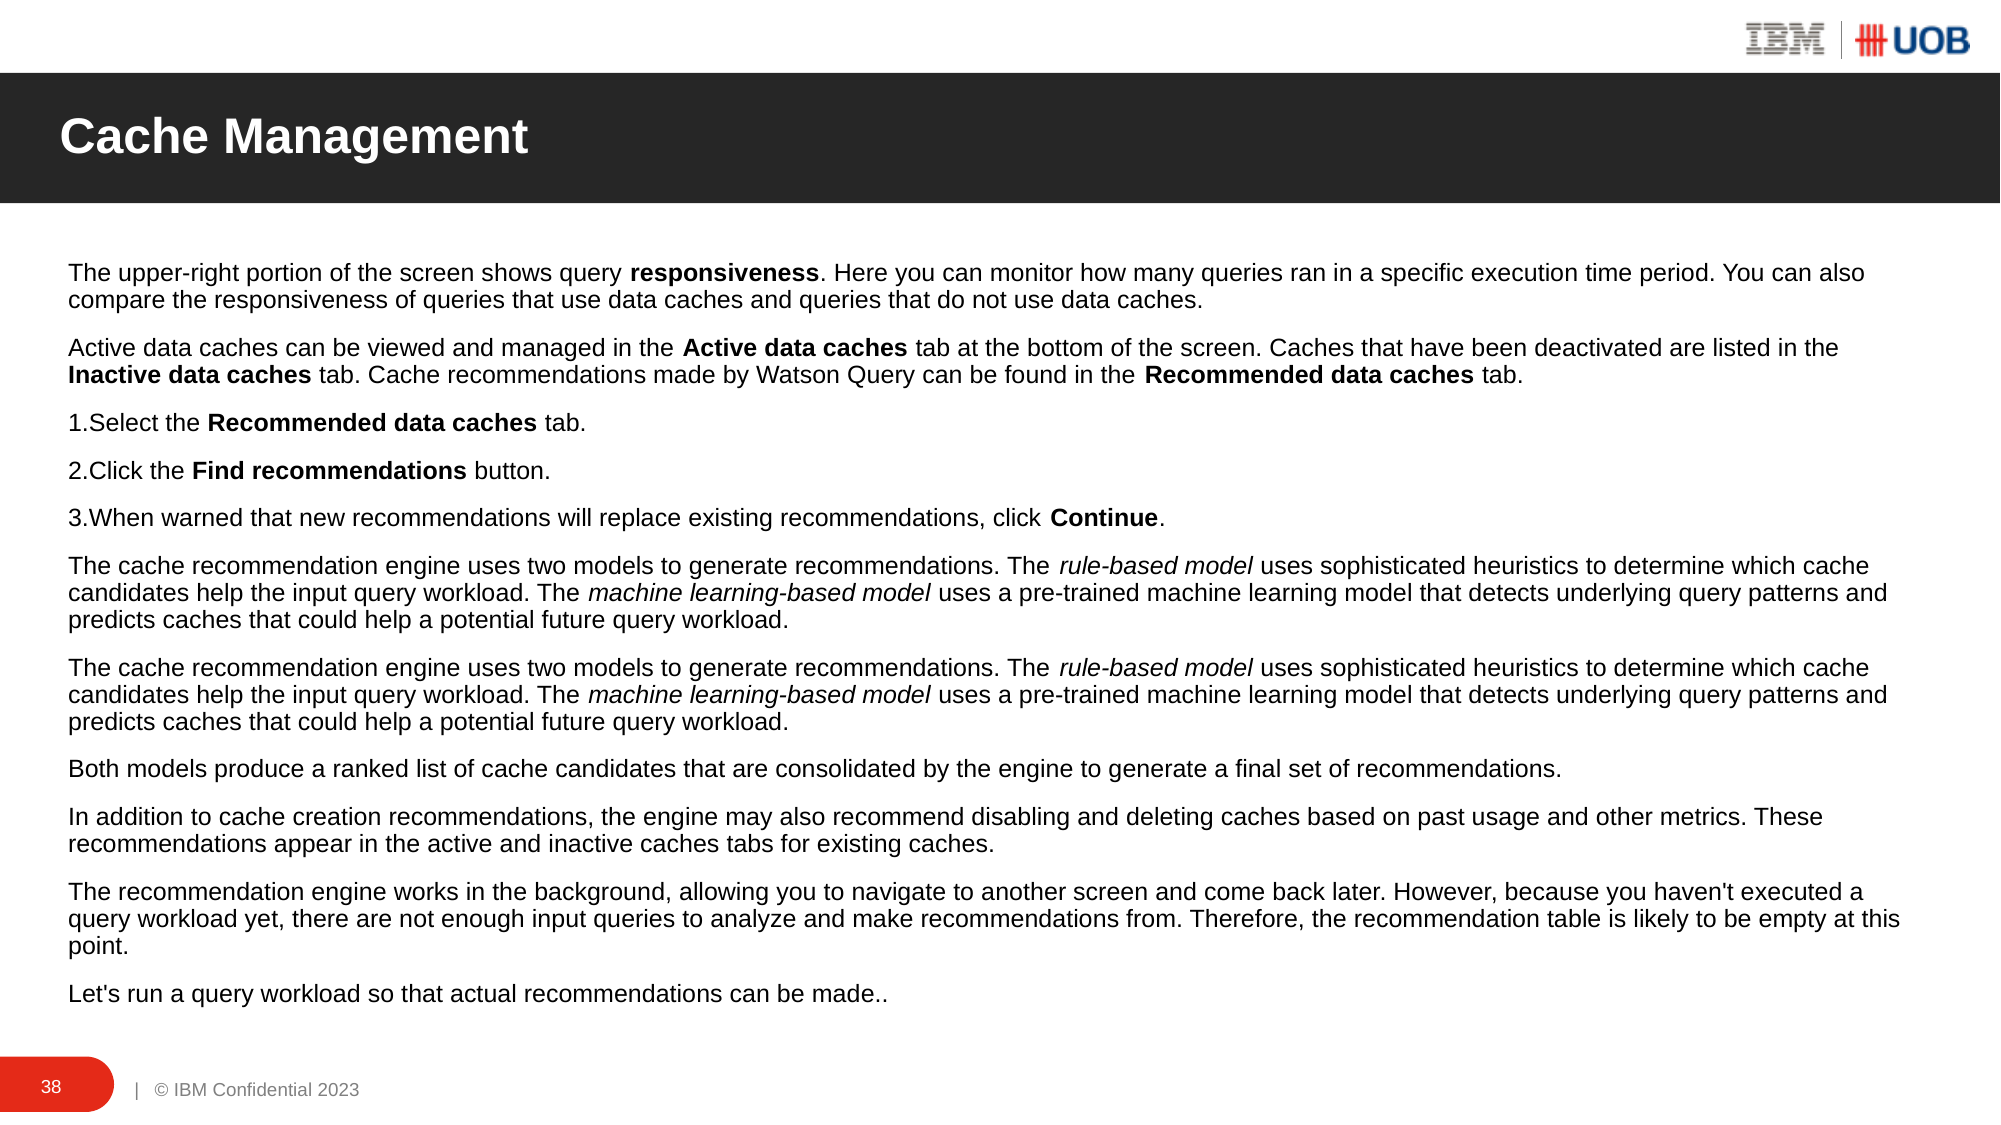

# Cache Management
The upper-right portion of the screen shows query responsiveness. Here you can monitor how many queries ran in a specific execution time period. You can also compare the responsiveness of queries that use data caches and queries that do not use data caches.
Active data caches can be viewed and managed in the Active data caches tab at the bottom of the screen. Caches that have been deactivated are listed in the Inactive data caches tab. Cache recommendations made by Watson Query can be found in the Recommended data caches tab.
Select the Recommended data caches tab.
Click the Find recommendations button.
When warned that new recommendations will replace existing recommendations, click Continue.
The cache recommendation engine uses two models to generate recommendations. The rule-based model uses sophisticated heuristics to determine which cache candidates help the input query workload. The machine learning-based model uses a pre-trained machine learning model that detects underlying query patterns and predicts caches that could help a potential future query workload.
The cache recommendation engine uses two models to generate recommendations. The rule-based model uses sophisticated heuristics to determine which cache candidates help the input query workload. The machine learning-based model uses a pre-trained machine learning model that detects underlying query patterns and predicts caches that could help a potential future query workload.
Both models produce a ranked list of cache candidates that are consolidated by the engine to generate a final set of recommendations.
In addition to cache creation recommendations, the engine may also recommend disabling and deleting caches based on past usage and other metrics. These recommendations appear in the active and inactive caches tabs for existing caches.
The recommendation engine works in the background, allowing you to navigate to another screen and come back later. However, because you haven't executed a query workload yet, there are not enough input queries to analyze and make recommendations from. Therefore, the recommendation table is likely to be empty at this point.
Let's run a query workload so that actual recommendations can be made..